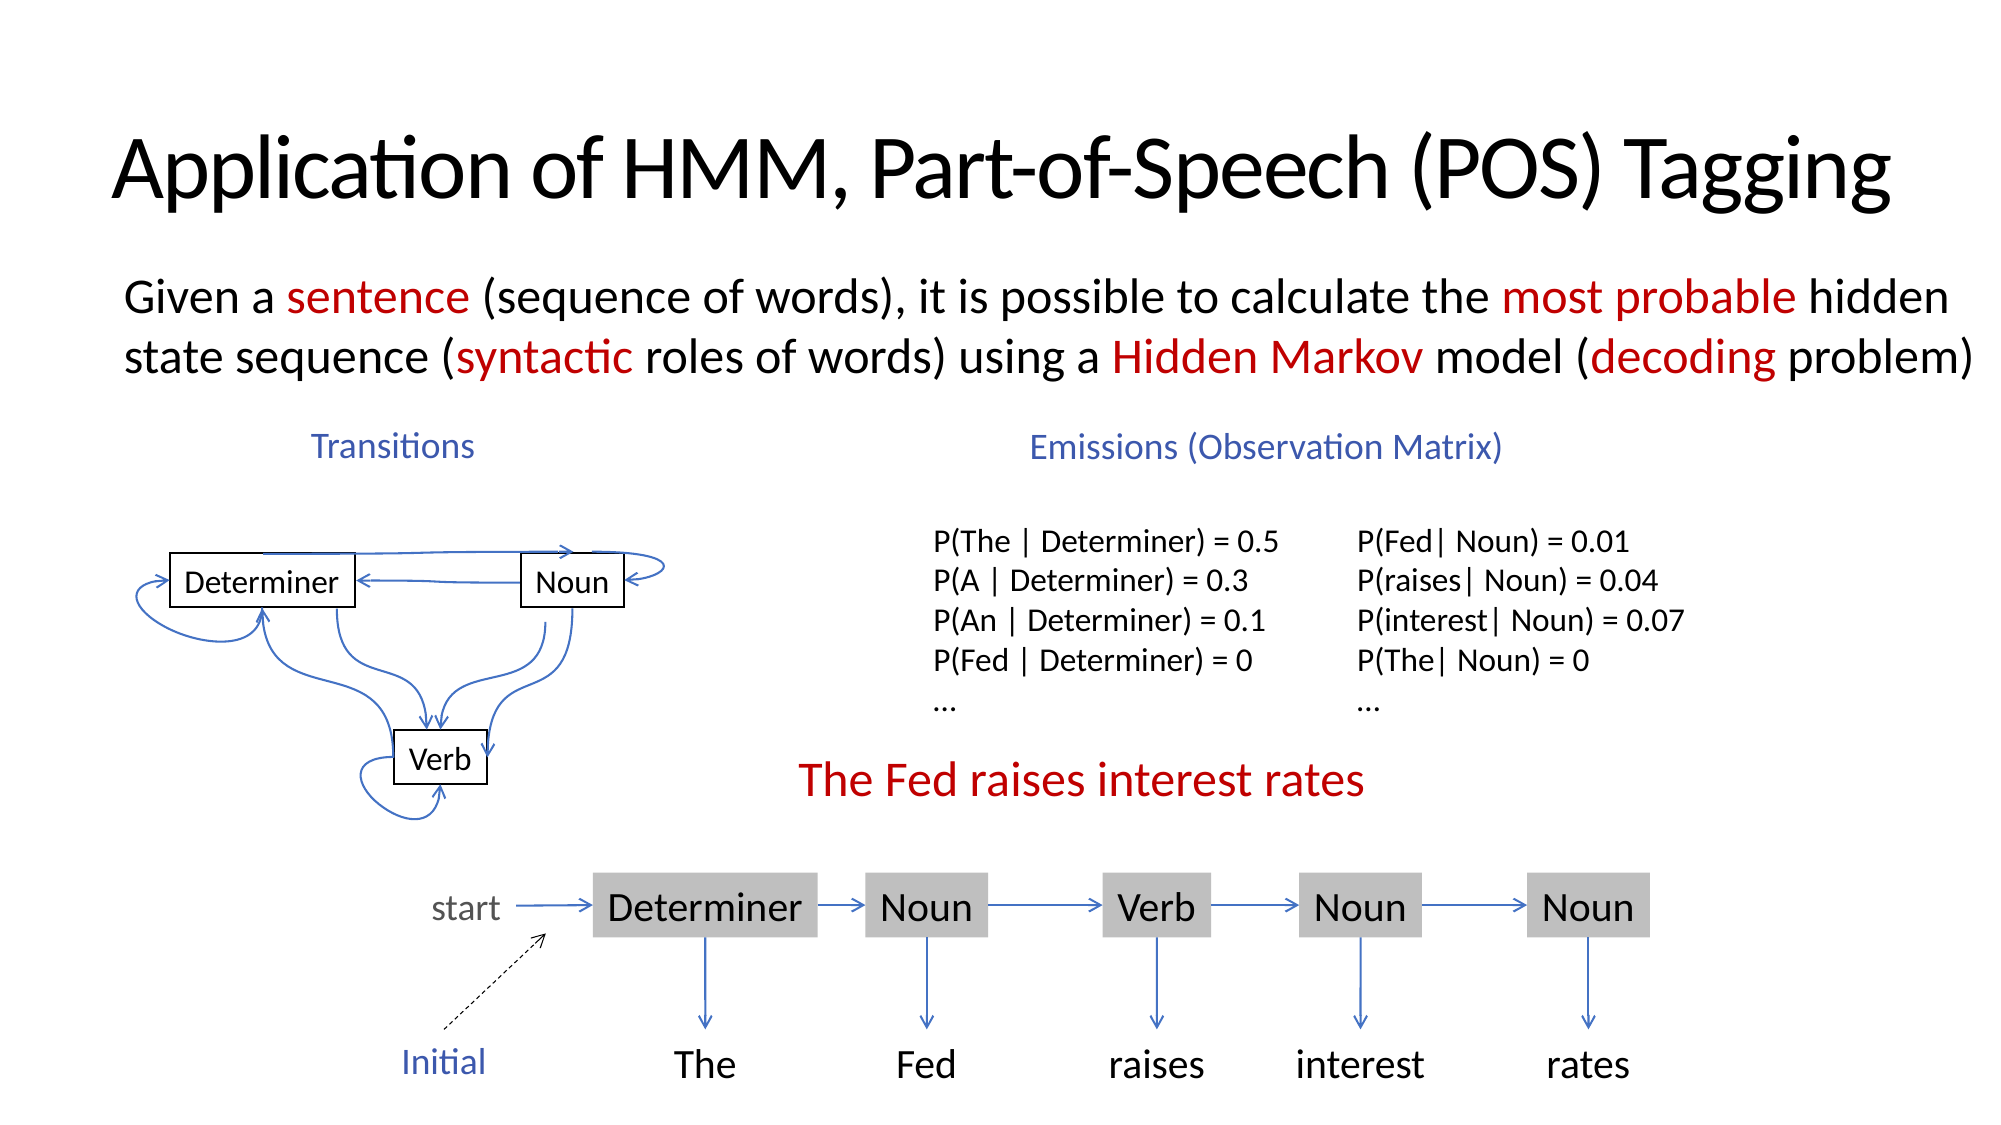

# Application of HMM, Part-of-Speech (POS) Tagging
Given a sentence (sequence of words), it is possible to calculate the most probable hidden state sequence (syntactic roles of words) using a Hidden Markov model (decoding problem)
Transitions
Determiner
Noun
Verb
Emissions (Observation Matrix)
P(The | Determiner) = 0.5
P(A | Determiner) = 0.3
P(An | Determiner) = 0.1
P(Fed | Determiner) = 0
…
P(Fed| Noun) = 0.01
P(raises| Noun) = 0.04
P(interest| Noun) = 0.07
P(The| Noun) = 0
…
The Fed raises interest rates
Determiner
Noun
Verb
Noun
Noun
start
Initial
The
Fed
raises
interest
rates